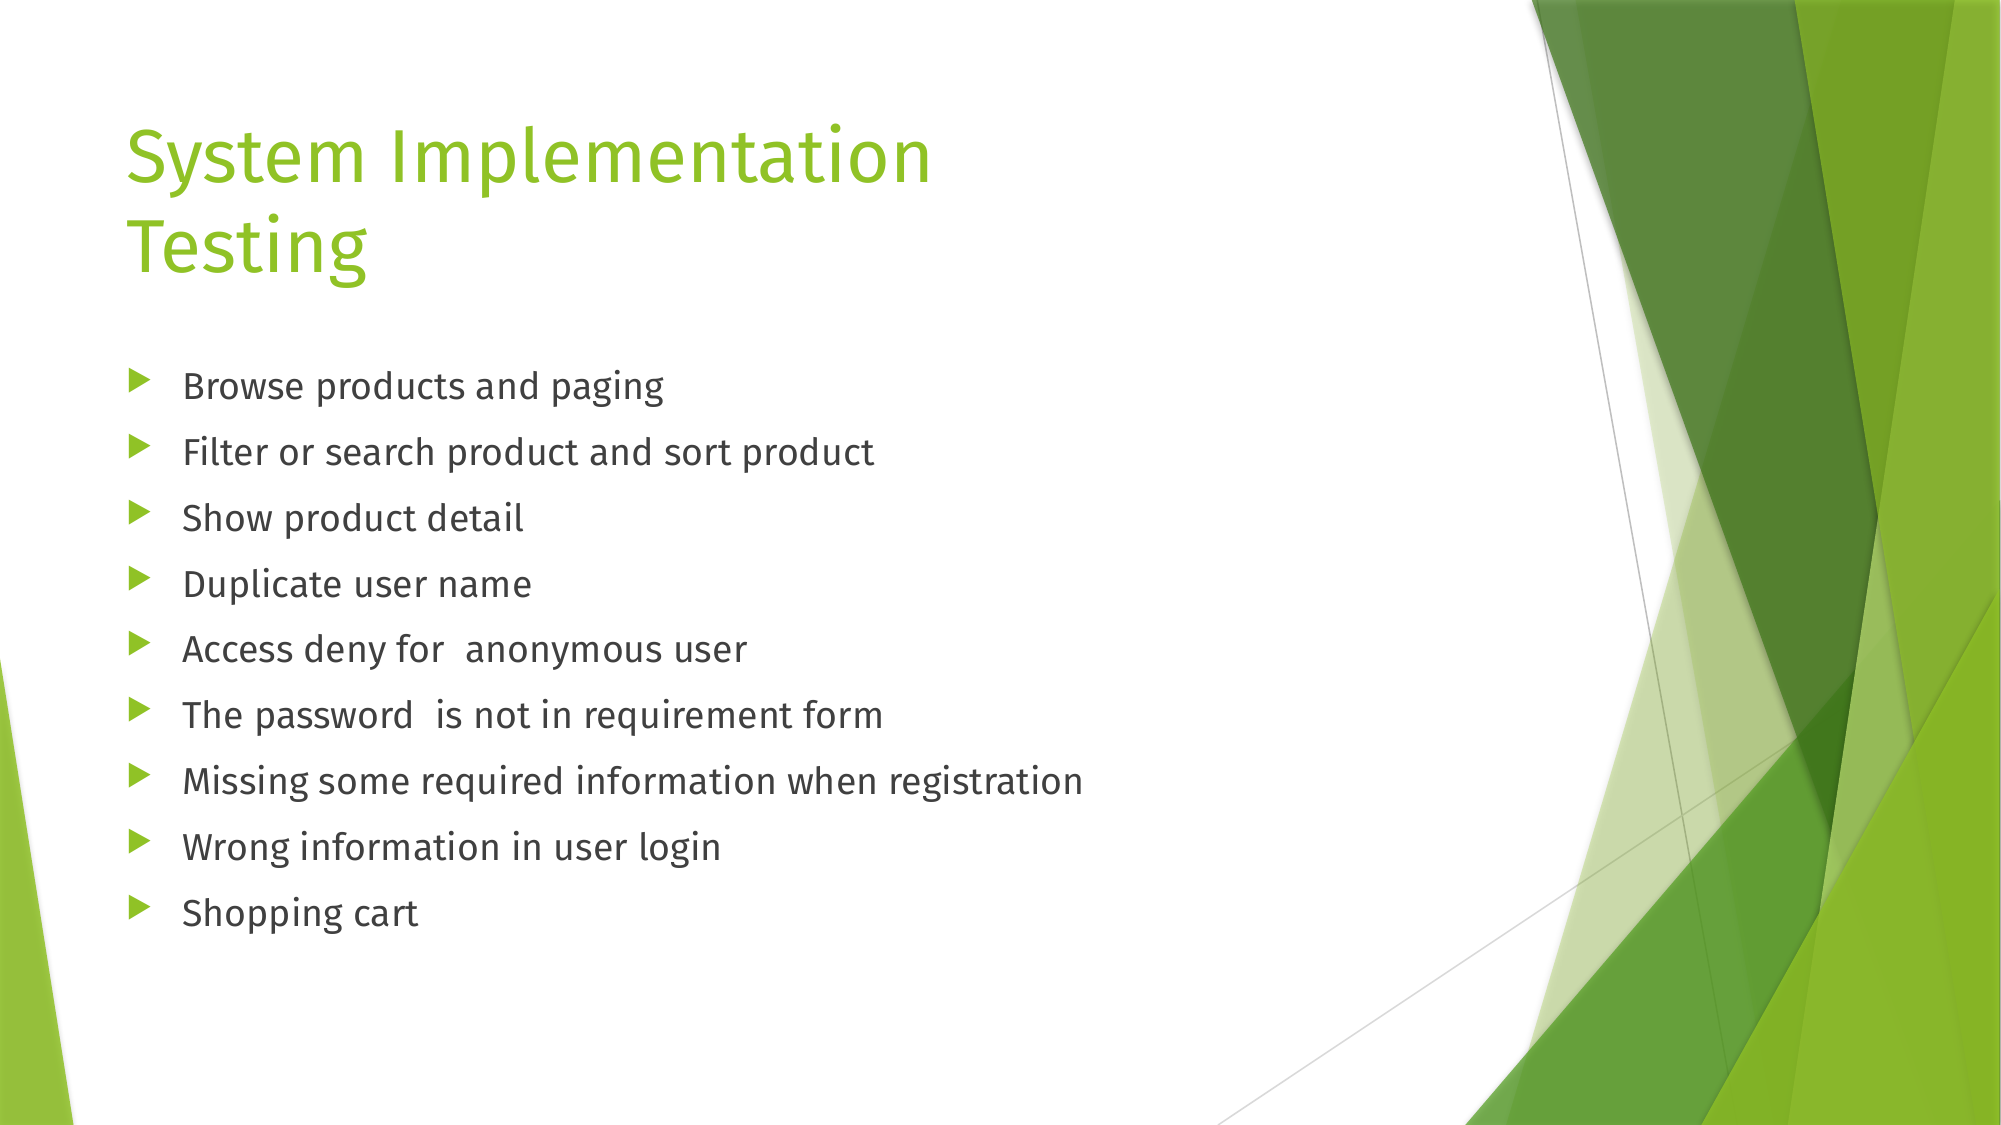

# System Implementation Testing
Browse products and paging
Filter or search product and sort product
Show product detail
Duplicate user name
Access deny for  anonymous user
The password  is not in requirement form
Missing some required information when registration
Wrong information in user login
Shopping cart